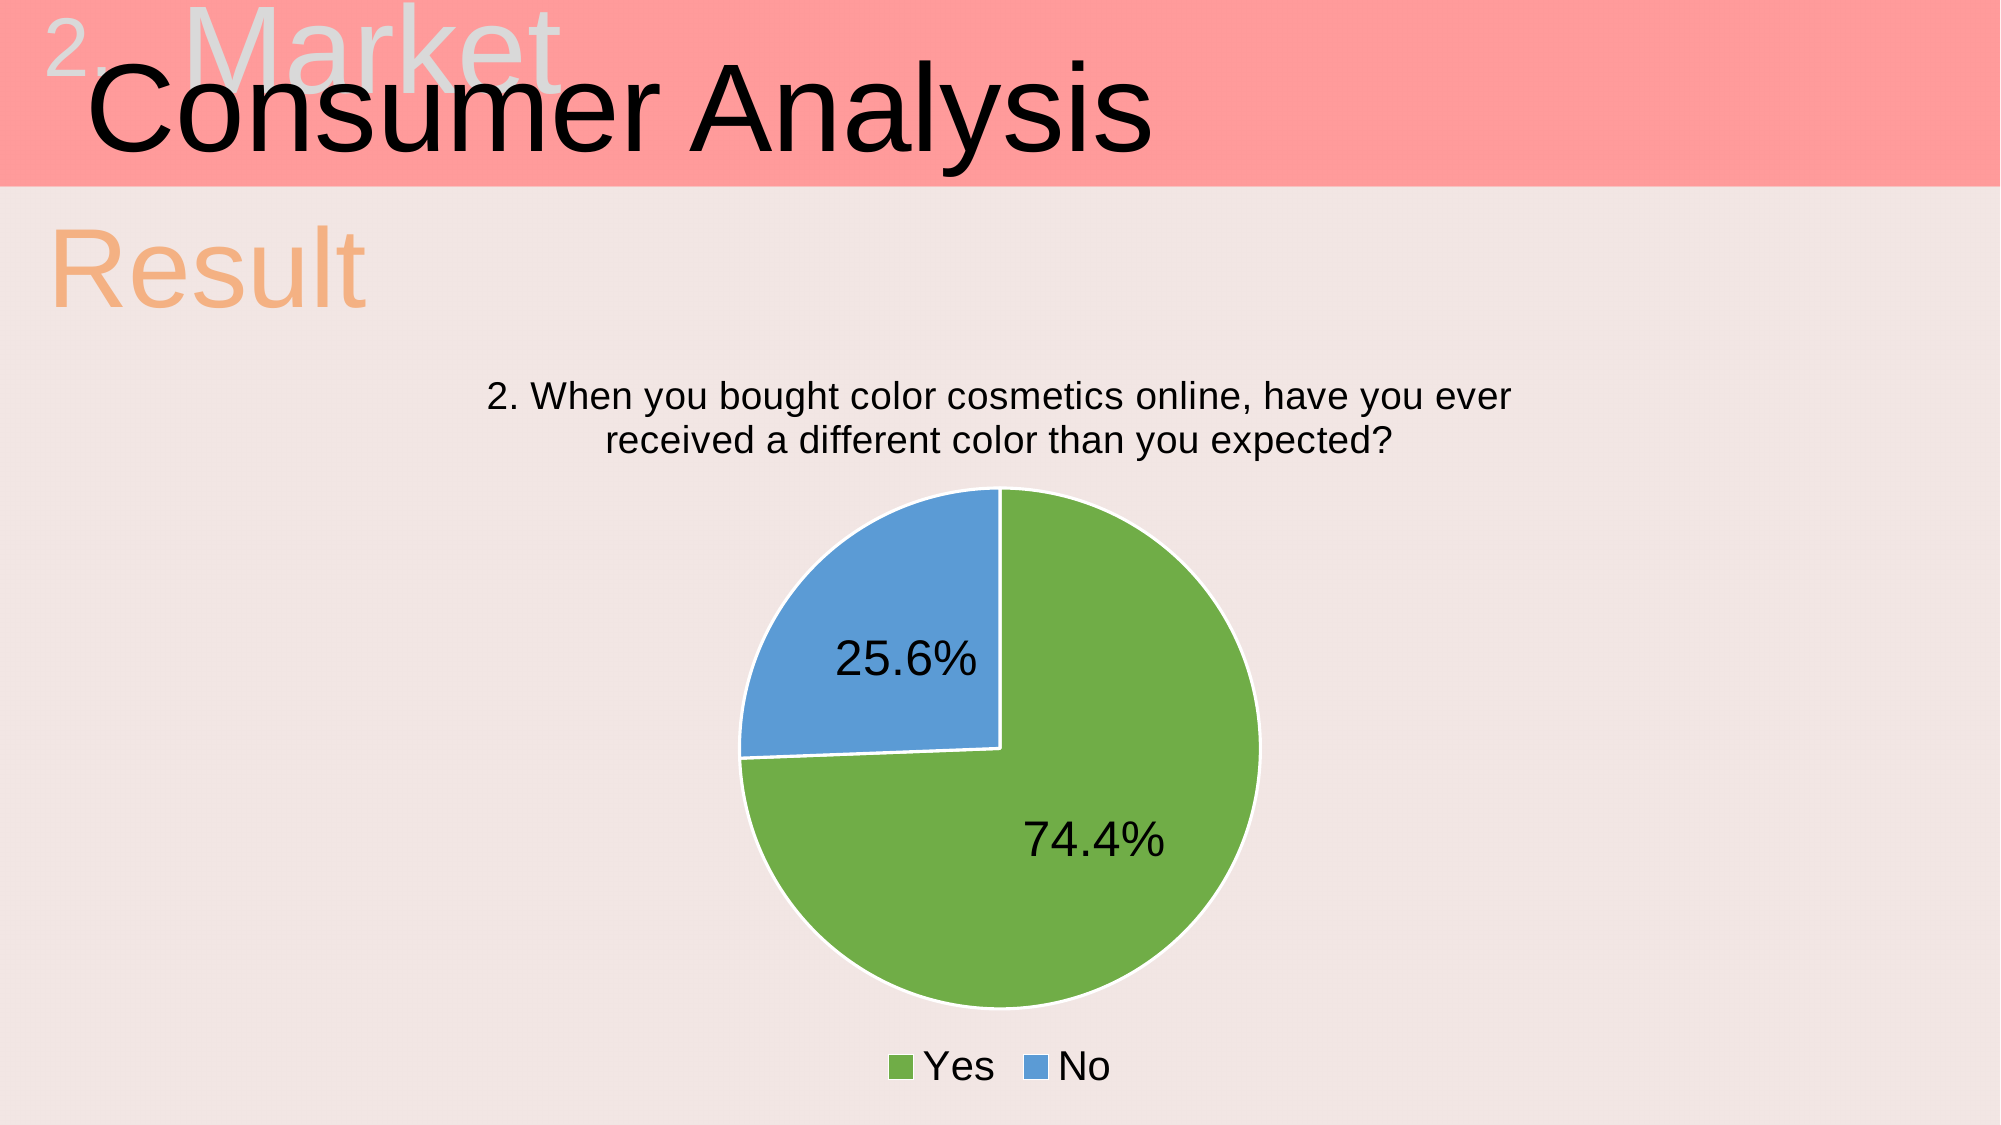

Market
2.
Consumer Analysis
Result

### Chart: 2. When you bought color cosmetics online, have you ever received a different color than you expected?

| Category | 2. When you bought color cosmetics online, have you ever received a different color than you expected? |
|---|---|
| Yes | 0.744 |
| No | 0.256 |